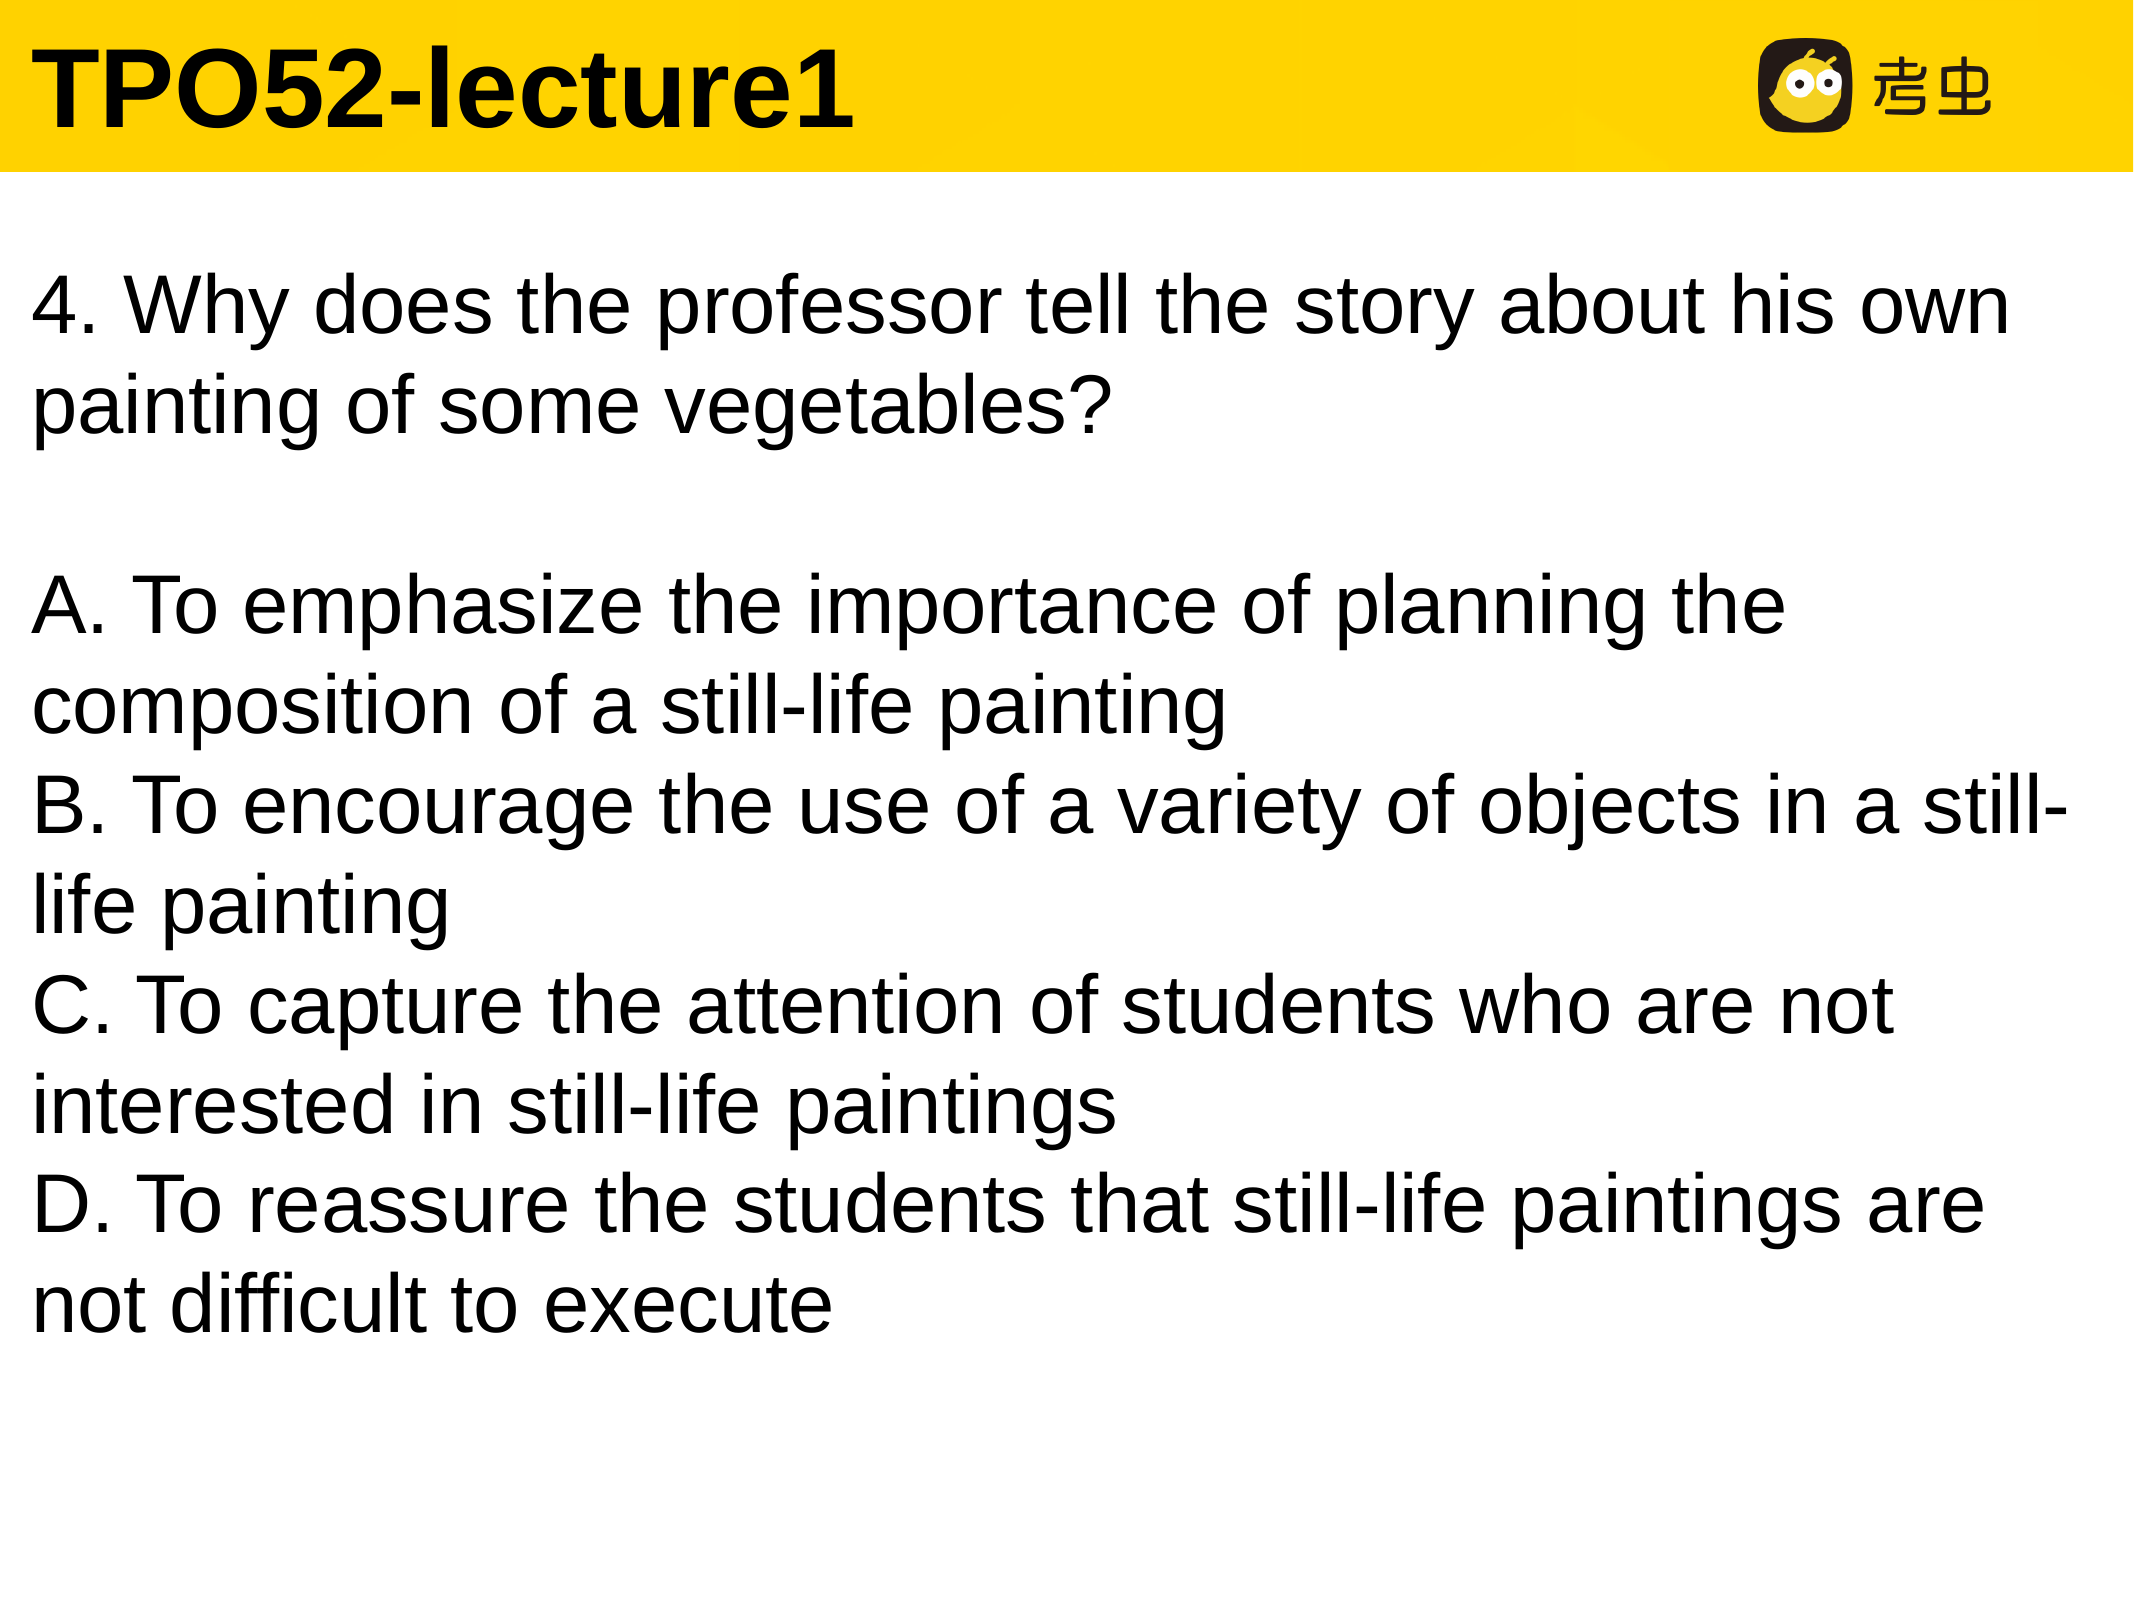

TPO52-lecture1

4. Why does the professor tell the story about his own painting of some vegetables?

A. To emphasize the importance of planning the composition of a still-life painting
B. To encourage the use of a variety of objects in a still-life painting
C. To capture the attention of students who are not interested in still-life paintings
D. To reassure the students that still-life paintings are not difficult to execute